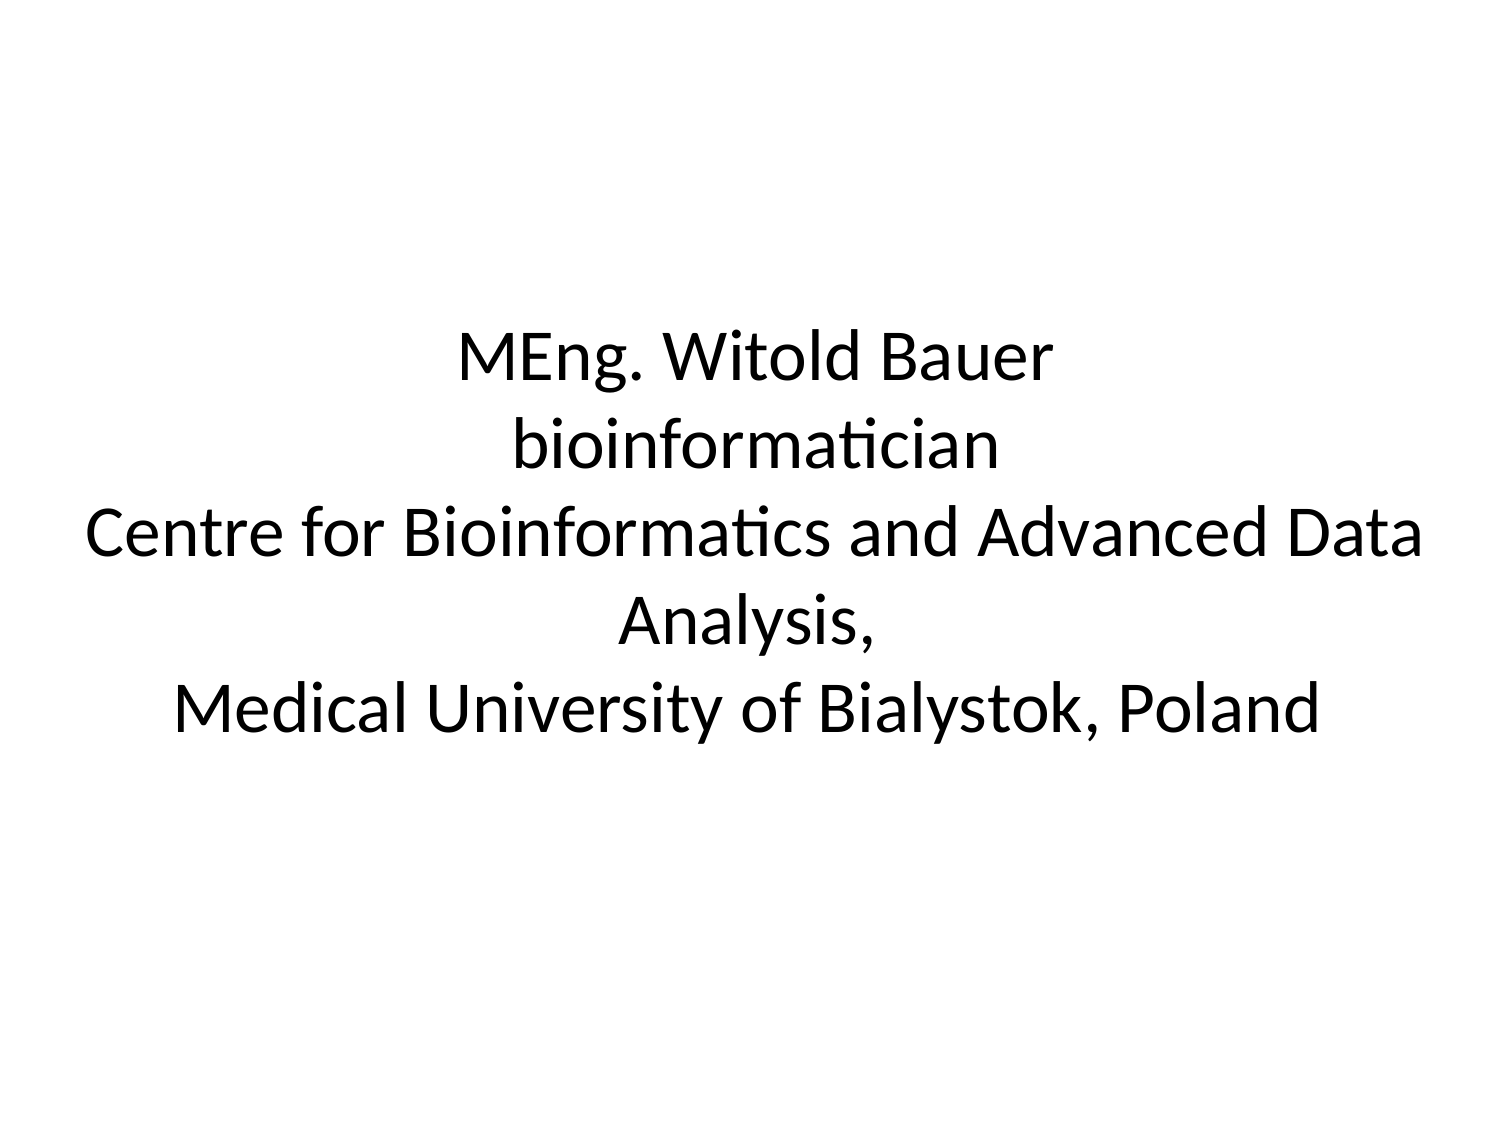

# MEng. Witold Bauer bioinformatician Centre for Bioinformatics and Advanced Data Analysis, Medical University of Bialystok, Poland